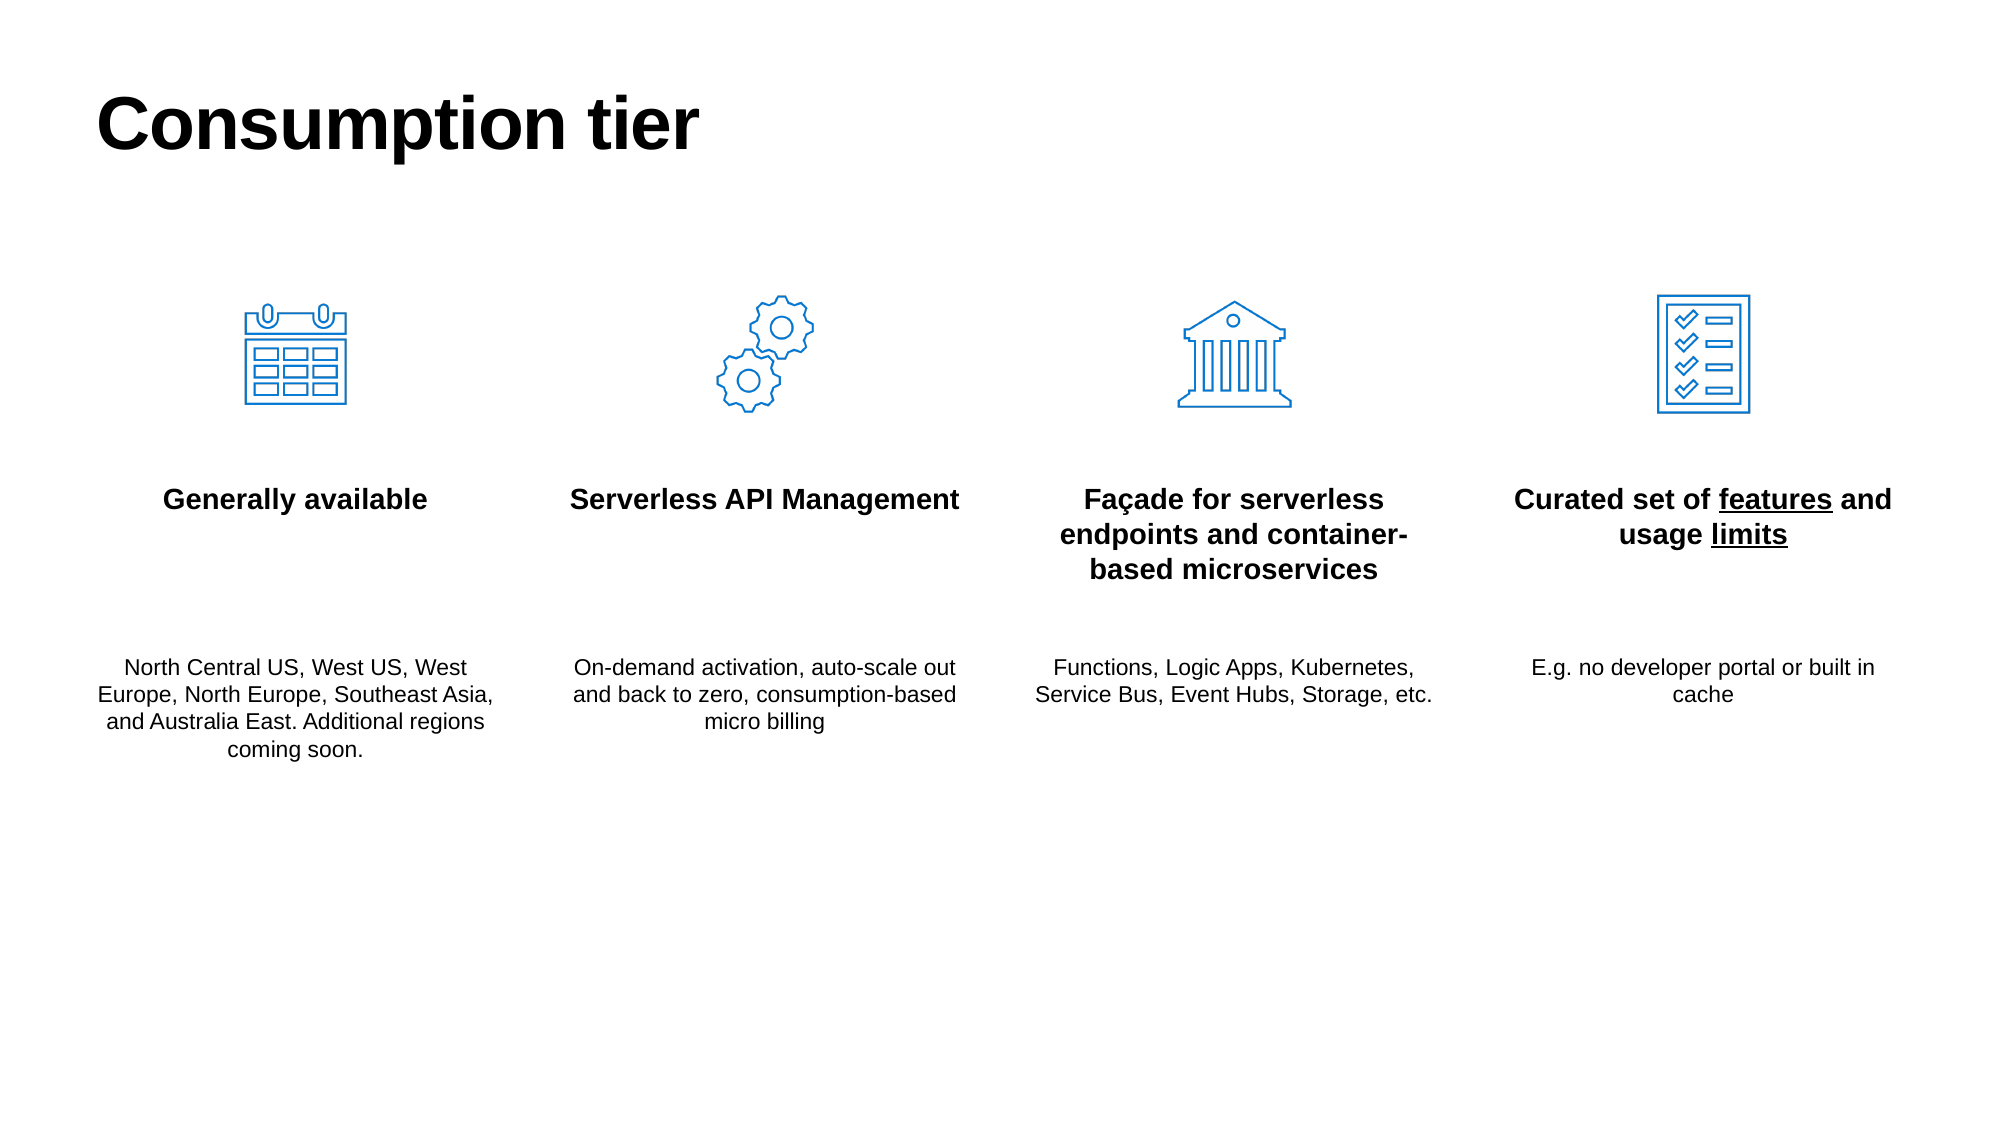

# Consumption tier
Generally available
North Central US, West US, West Europe, North Europe, Southeast Asia, and Australia East. Additional regions coming soon.
Serverless API Management
On-demand activation, auto-scale out and back to zero, consumption-based micro billing
Façade for serverless endpoints and container-based microservices
Functions, Logic Apps, Kubernetes, Service Bus, Event Hubs, Storage, etc.
Curated set of features and usage limits
E.g. no developer portal or built in cache